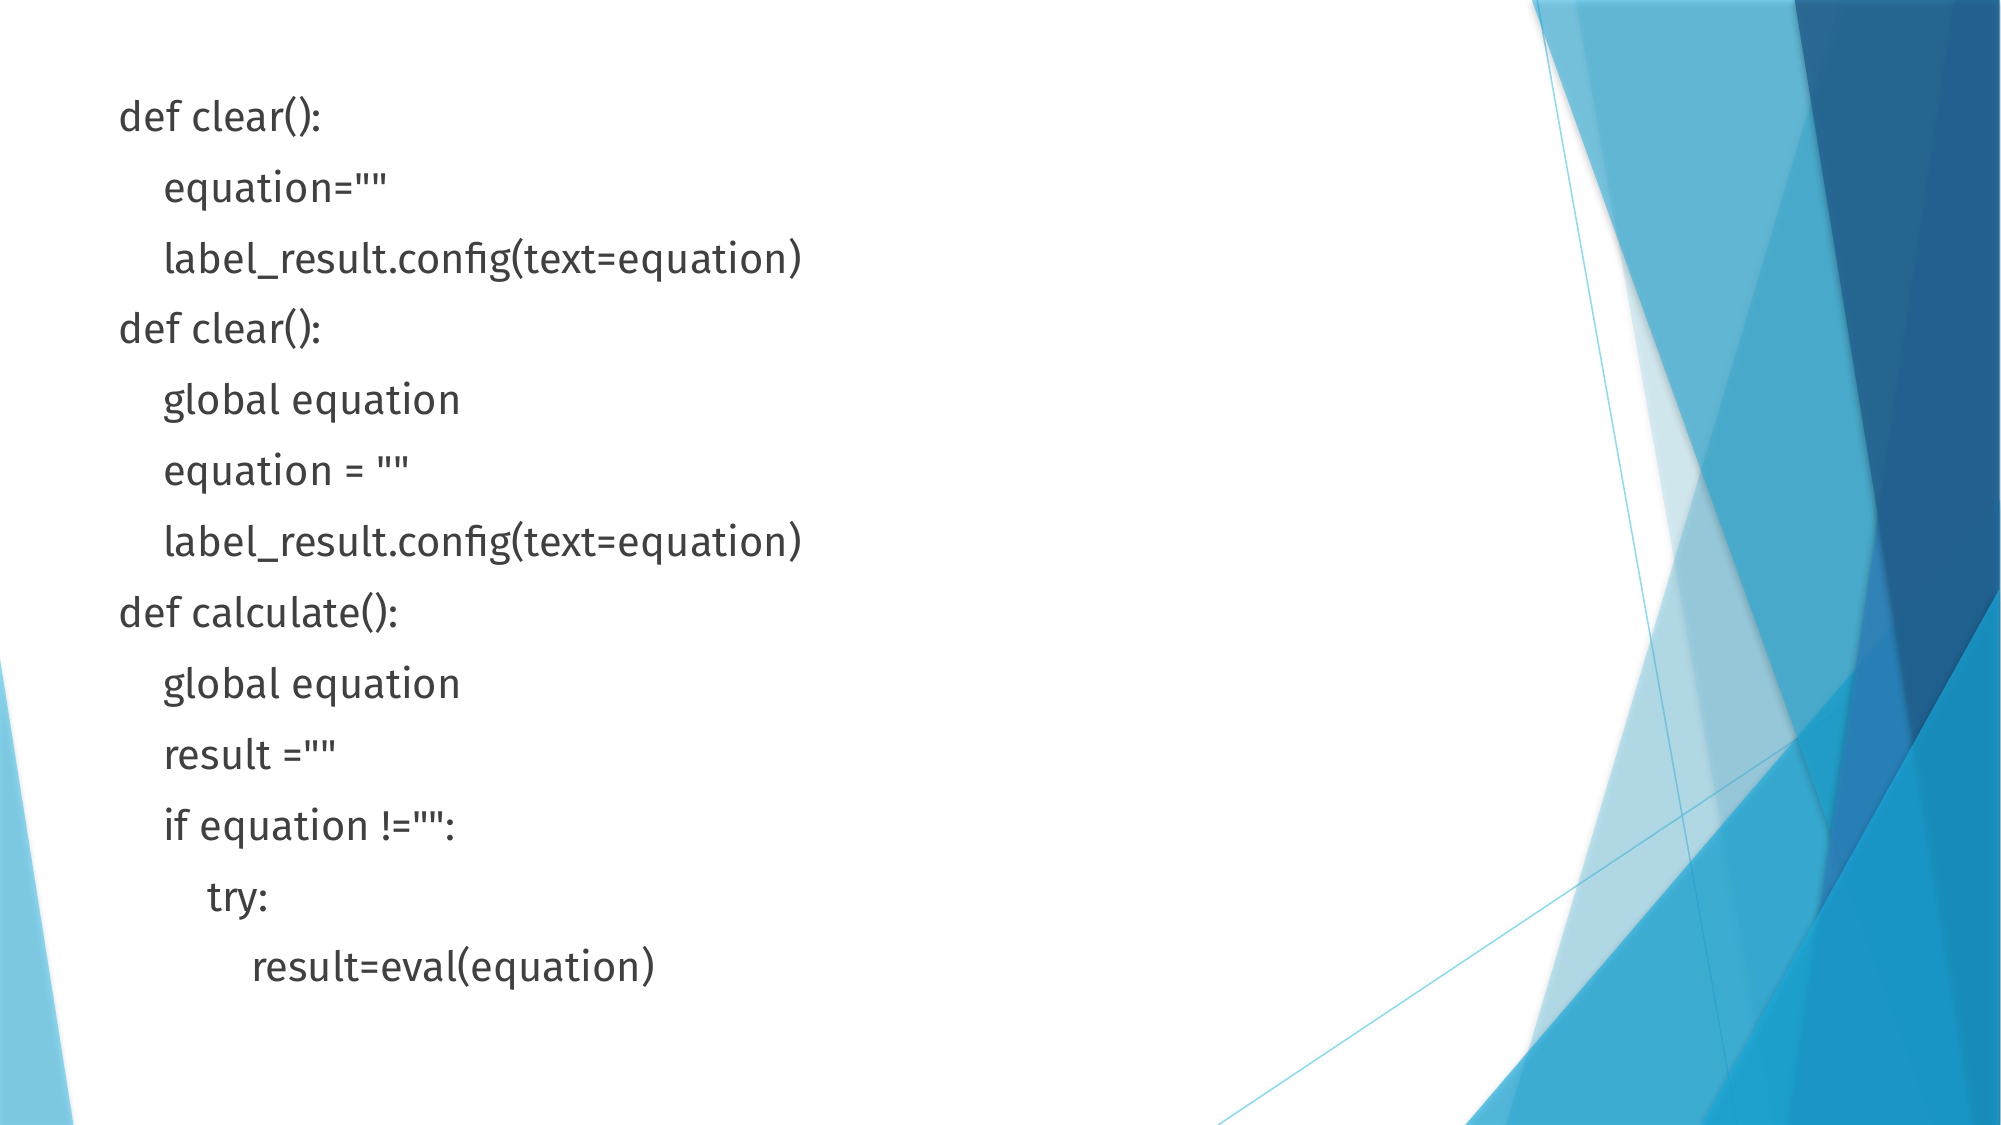

def clear():
    equation=""
    label_result.config(text=equation)
def clear():
    global equation
    equation = ""
    label_result.config(text=equation)
def calculate():
    global equation
    result =""
    if equation !="":
        try:
            result=eval(equation)